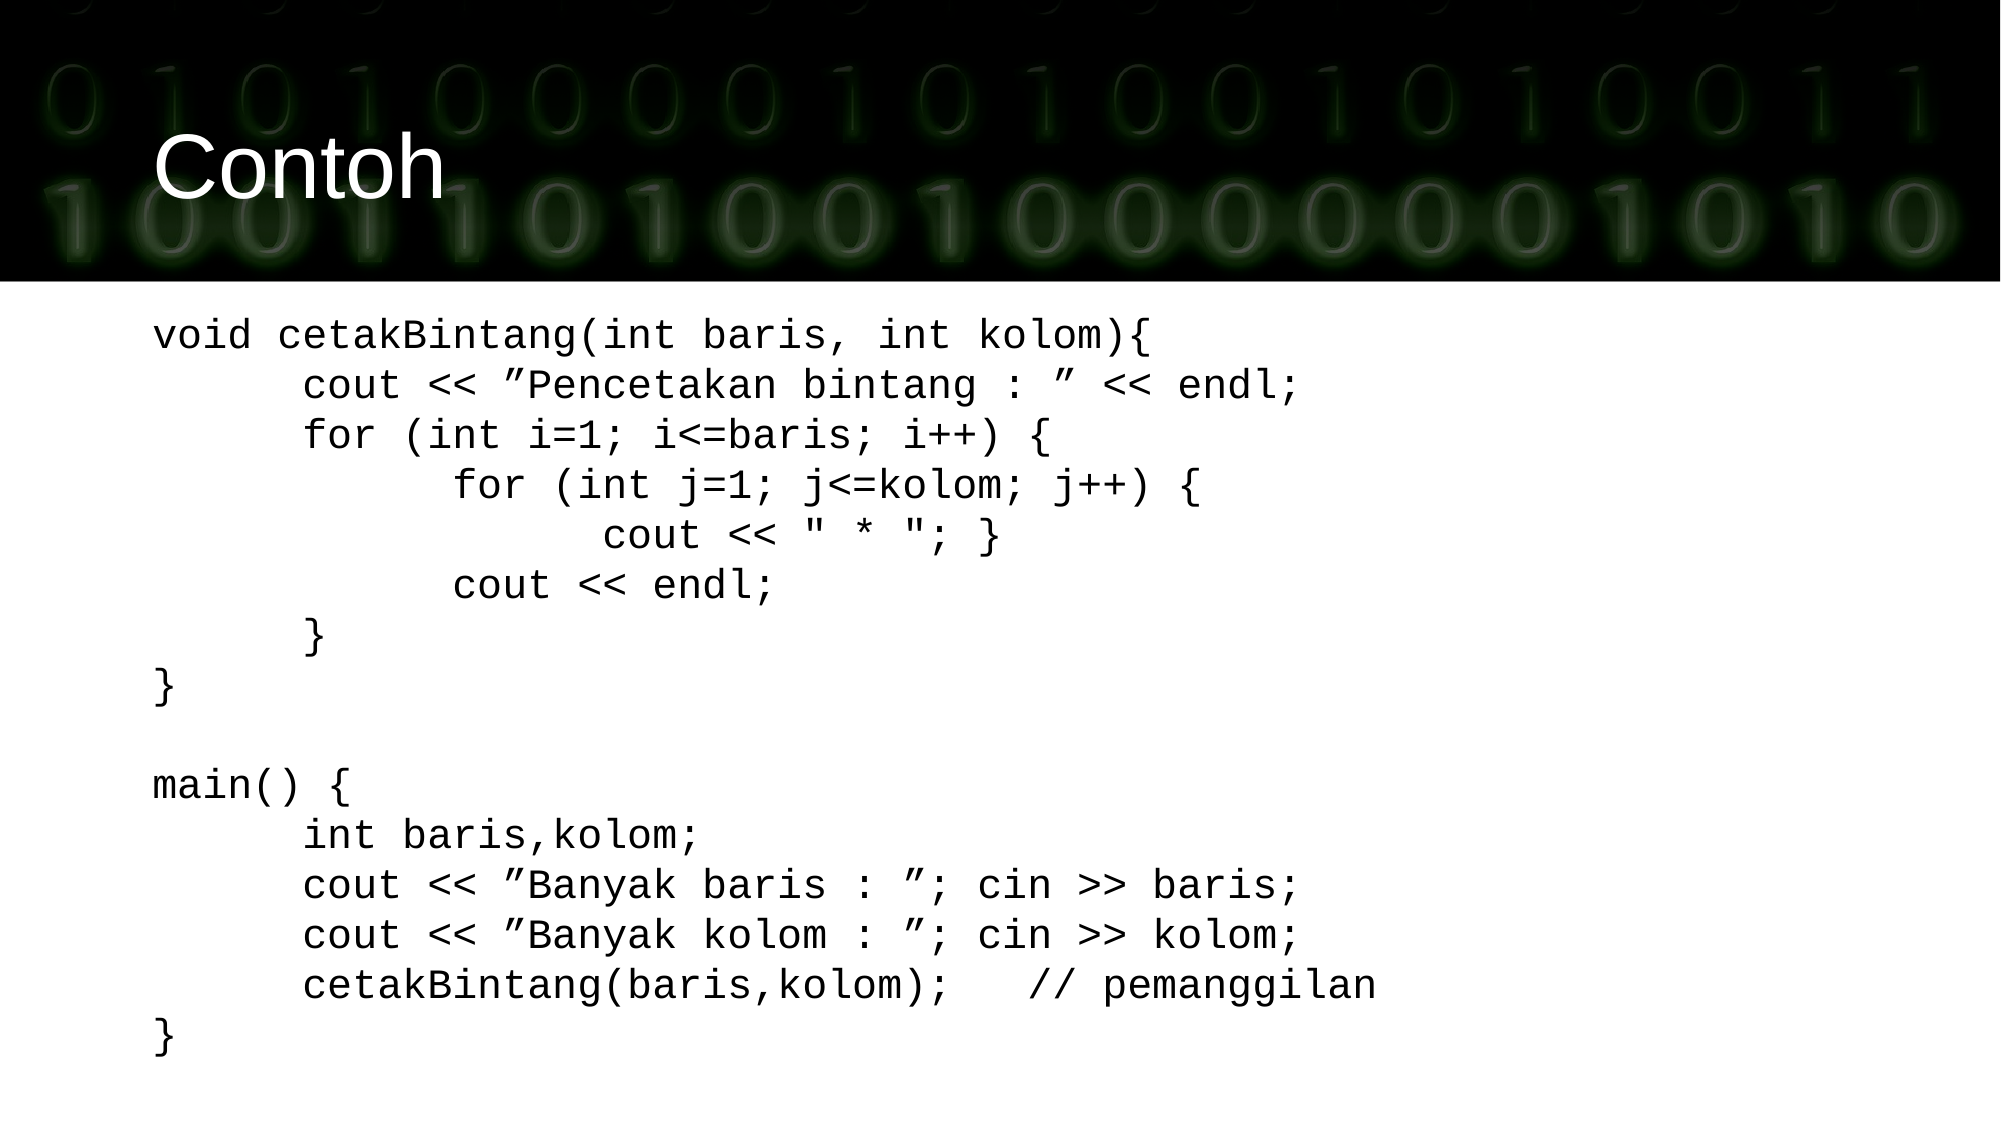

Contoh
void cetakBintang(int baris, int kolom){
 	cout << ”Pencetakan bintang : ” << endl;
 	for (int i=1; i<=baris; i++) {
 		for (int j=1; j<=kolom; j++) {
 			cout << " * "; }
 		cout << endl;
 	}
}

main() {
 	int baris,kolom;
 	cout << ”Banyak baris : ”; cin >> baris;
 	cout << ”Banyak kolom : ”; cin >> kolom;
 	cetakBintang(baris,kolom);   // pemanggilan
}